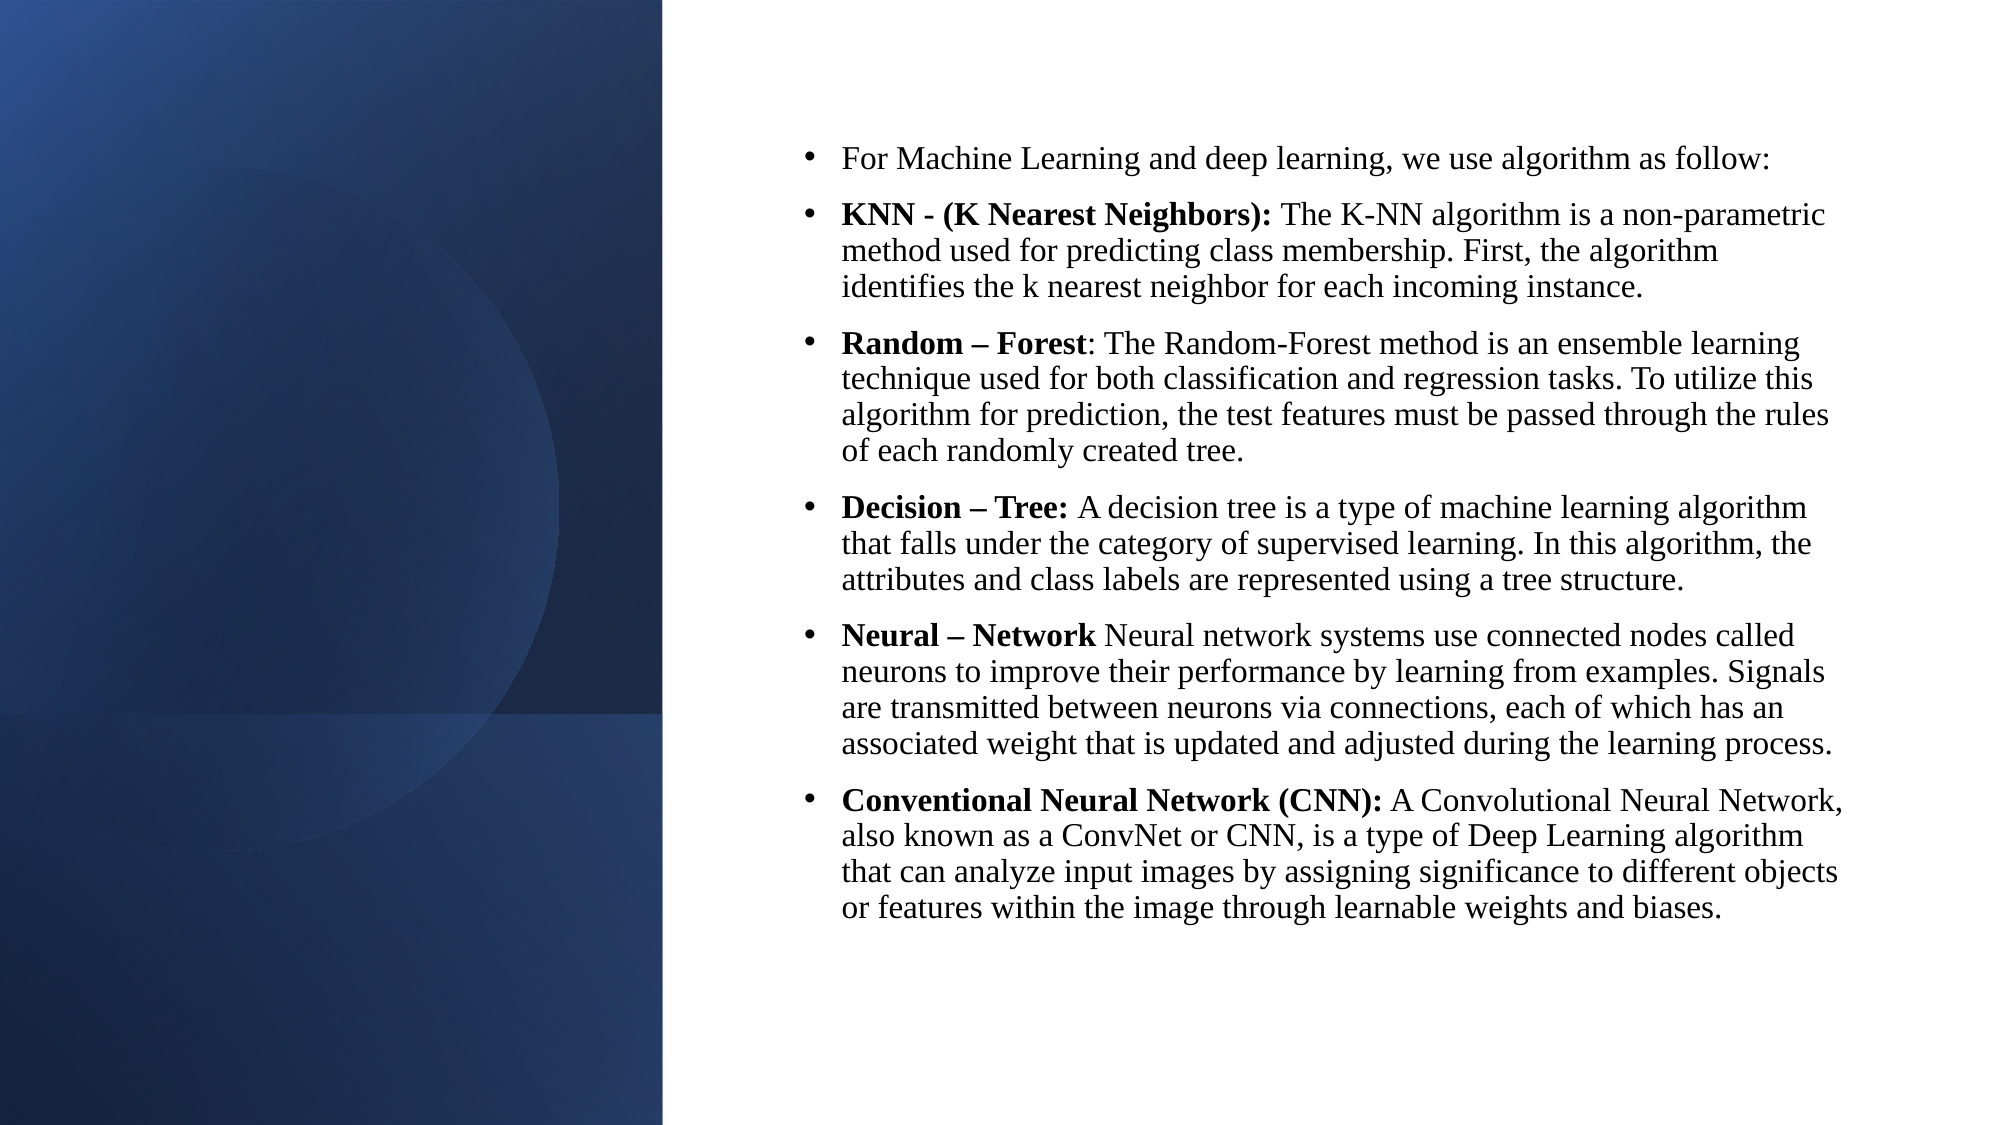

For Machine Learning and deep learning, we use algorithm as follow:
KNN - (K Nearest Neighbors): The K-NN algorithm is a non-parametric method used for predicting class membership. First, the algorithm identifies the k nearest neighbor for each incoming instance.
Random – Forest: The Random-Forest method is an ensemble learning technique used for both classification and regression tasks. To utilize this algorithm for prediction, the test features must be passed through the rules of each randomly created tree.
Decision – Tree: A decision tree is a type of machine learning algorithm that falls under the category of supervised learning. In this algorithm, the attributes and class labels are represented using a tree structure.
Neural – Network Neural network systems use connected nodes called neurons to improve their performance by learning from examples. Signals are transmitted between neurons via connections, each of which has an associated weight that is updated and adjusted during the learning process.
Conventional Neural Network (CNN): A Convolutional Neural Network, also known as a ConvNet or CNN, is a type of Deep Learning algorithm that can analyze input images by assigning significance to different objects or features within the image through learnable weights and biases.